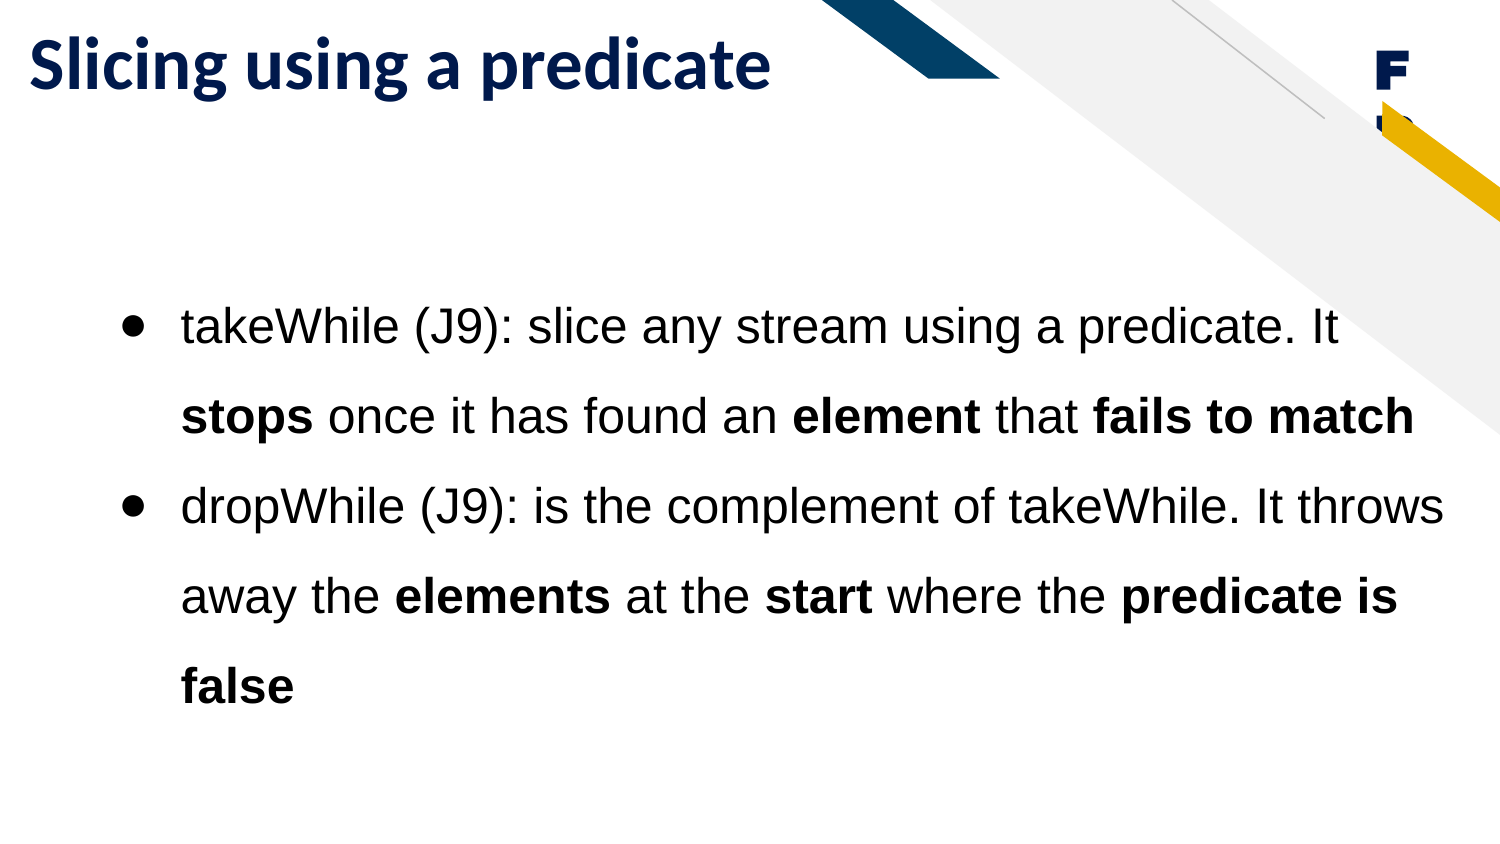

# Slicing using a predicate
takeWhile (J9): slice any stream using a predicate. It stops once it has found an element that fails to match
dropWhile (J9): is the complement of takeWhile. It throws away the elements at the start where the predicate is false